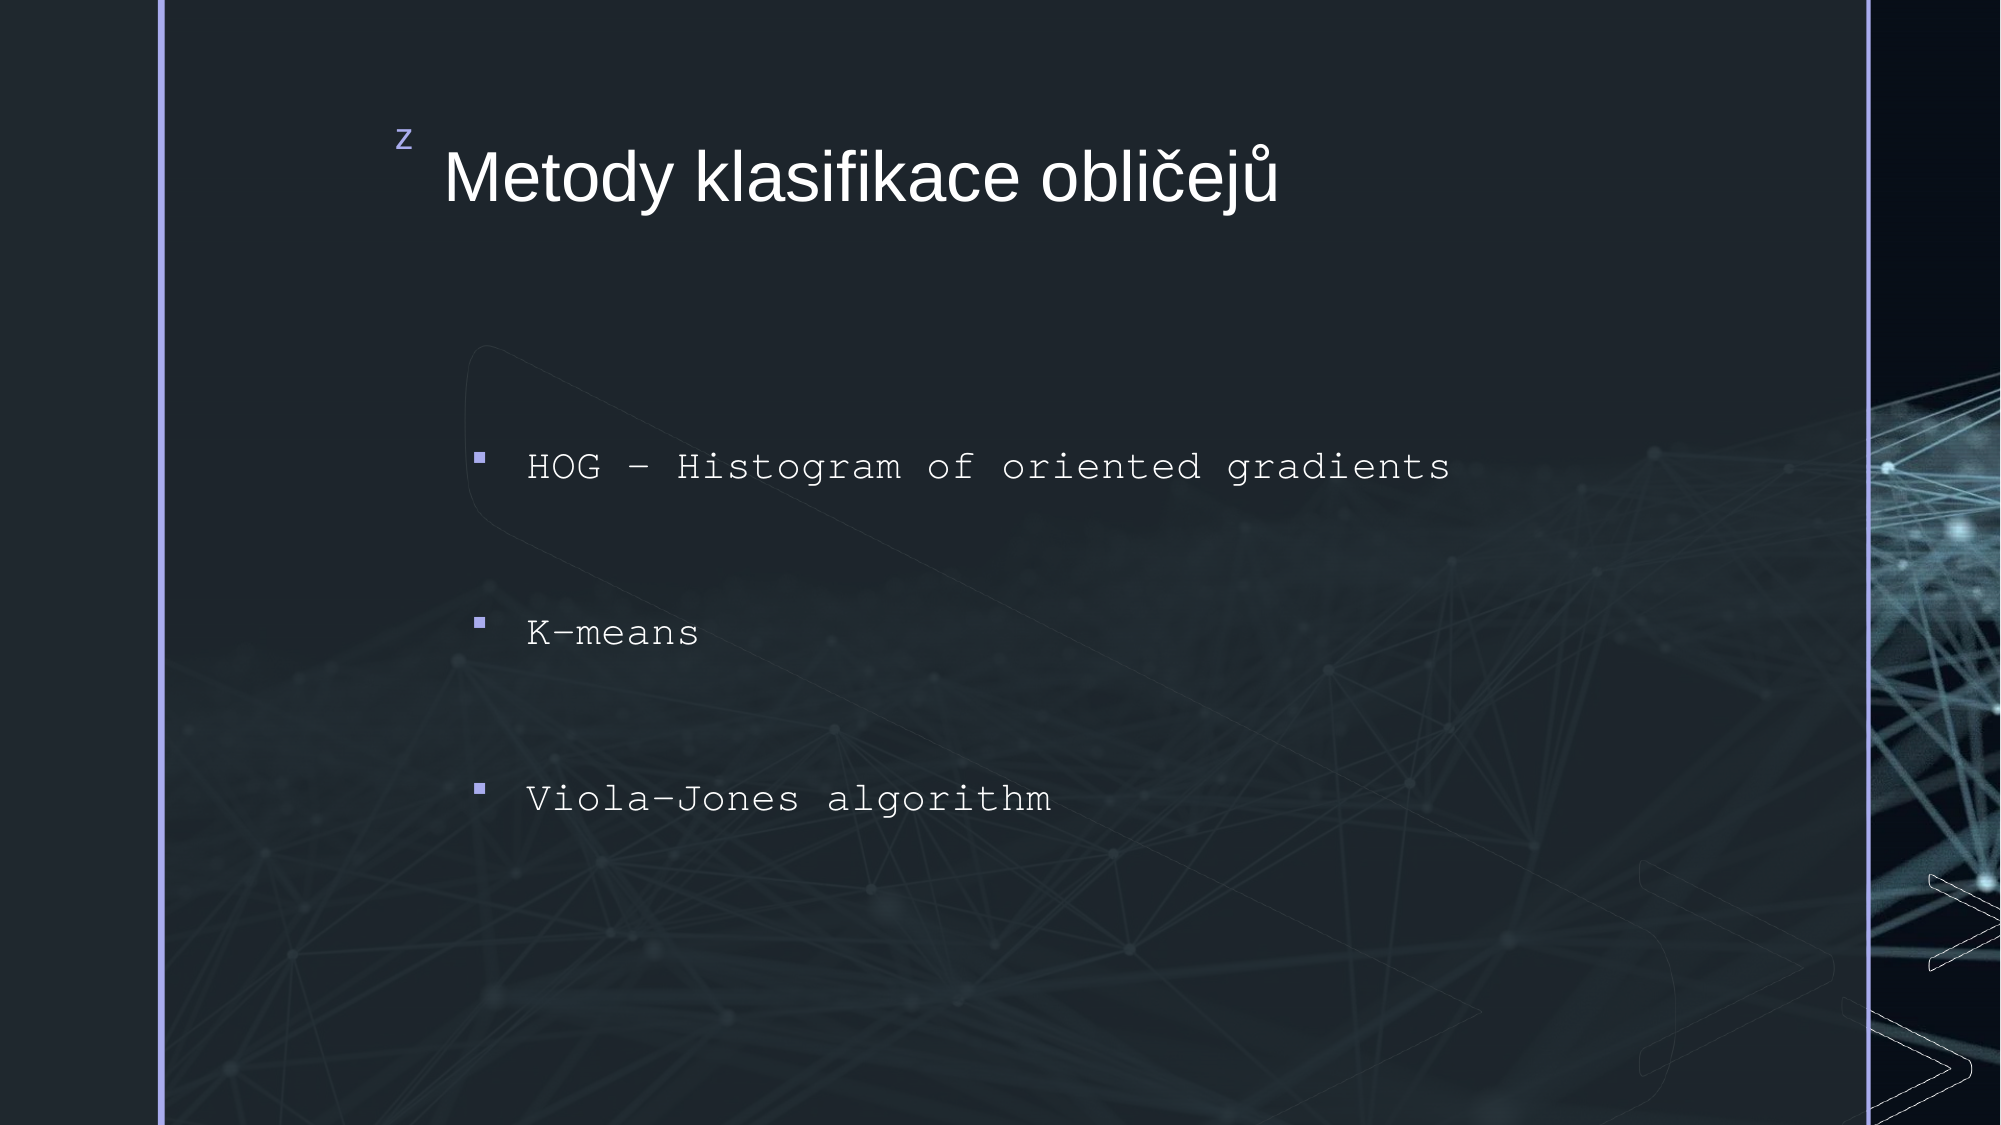

# Metody klasifikace obličejů
HOG – Histogram of oriented gradients

K-means

Viola-Jones algorithm